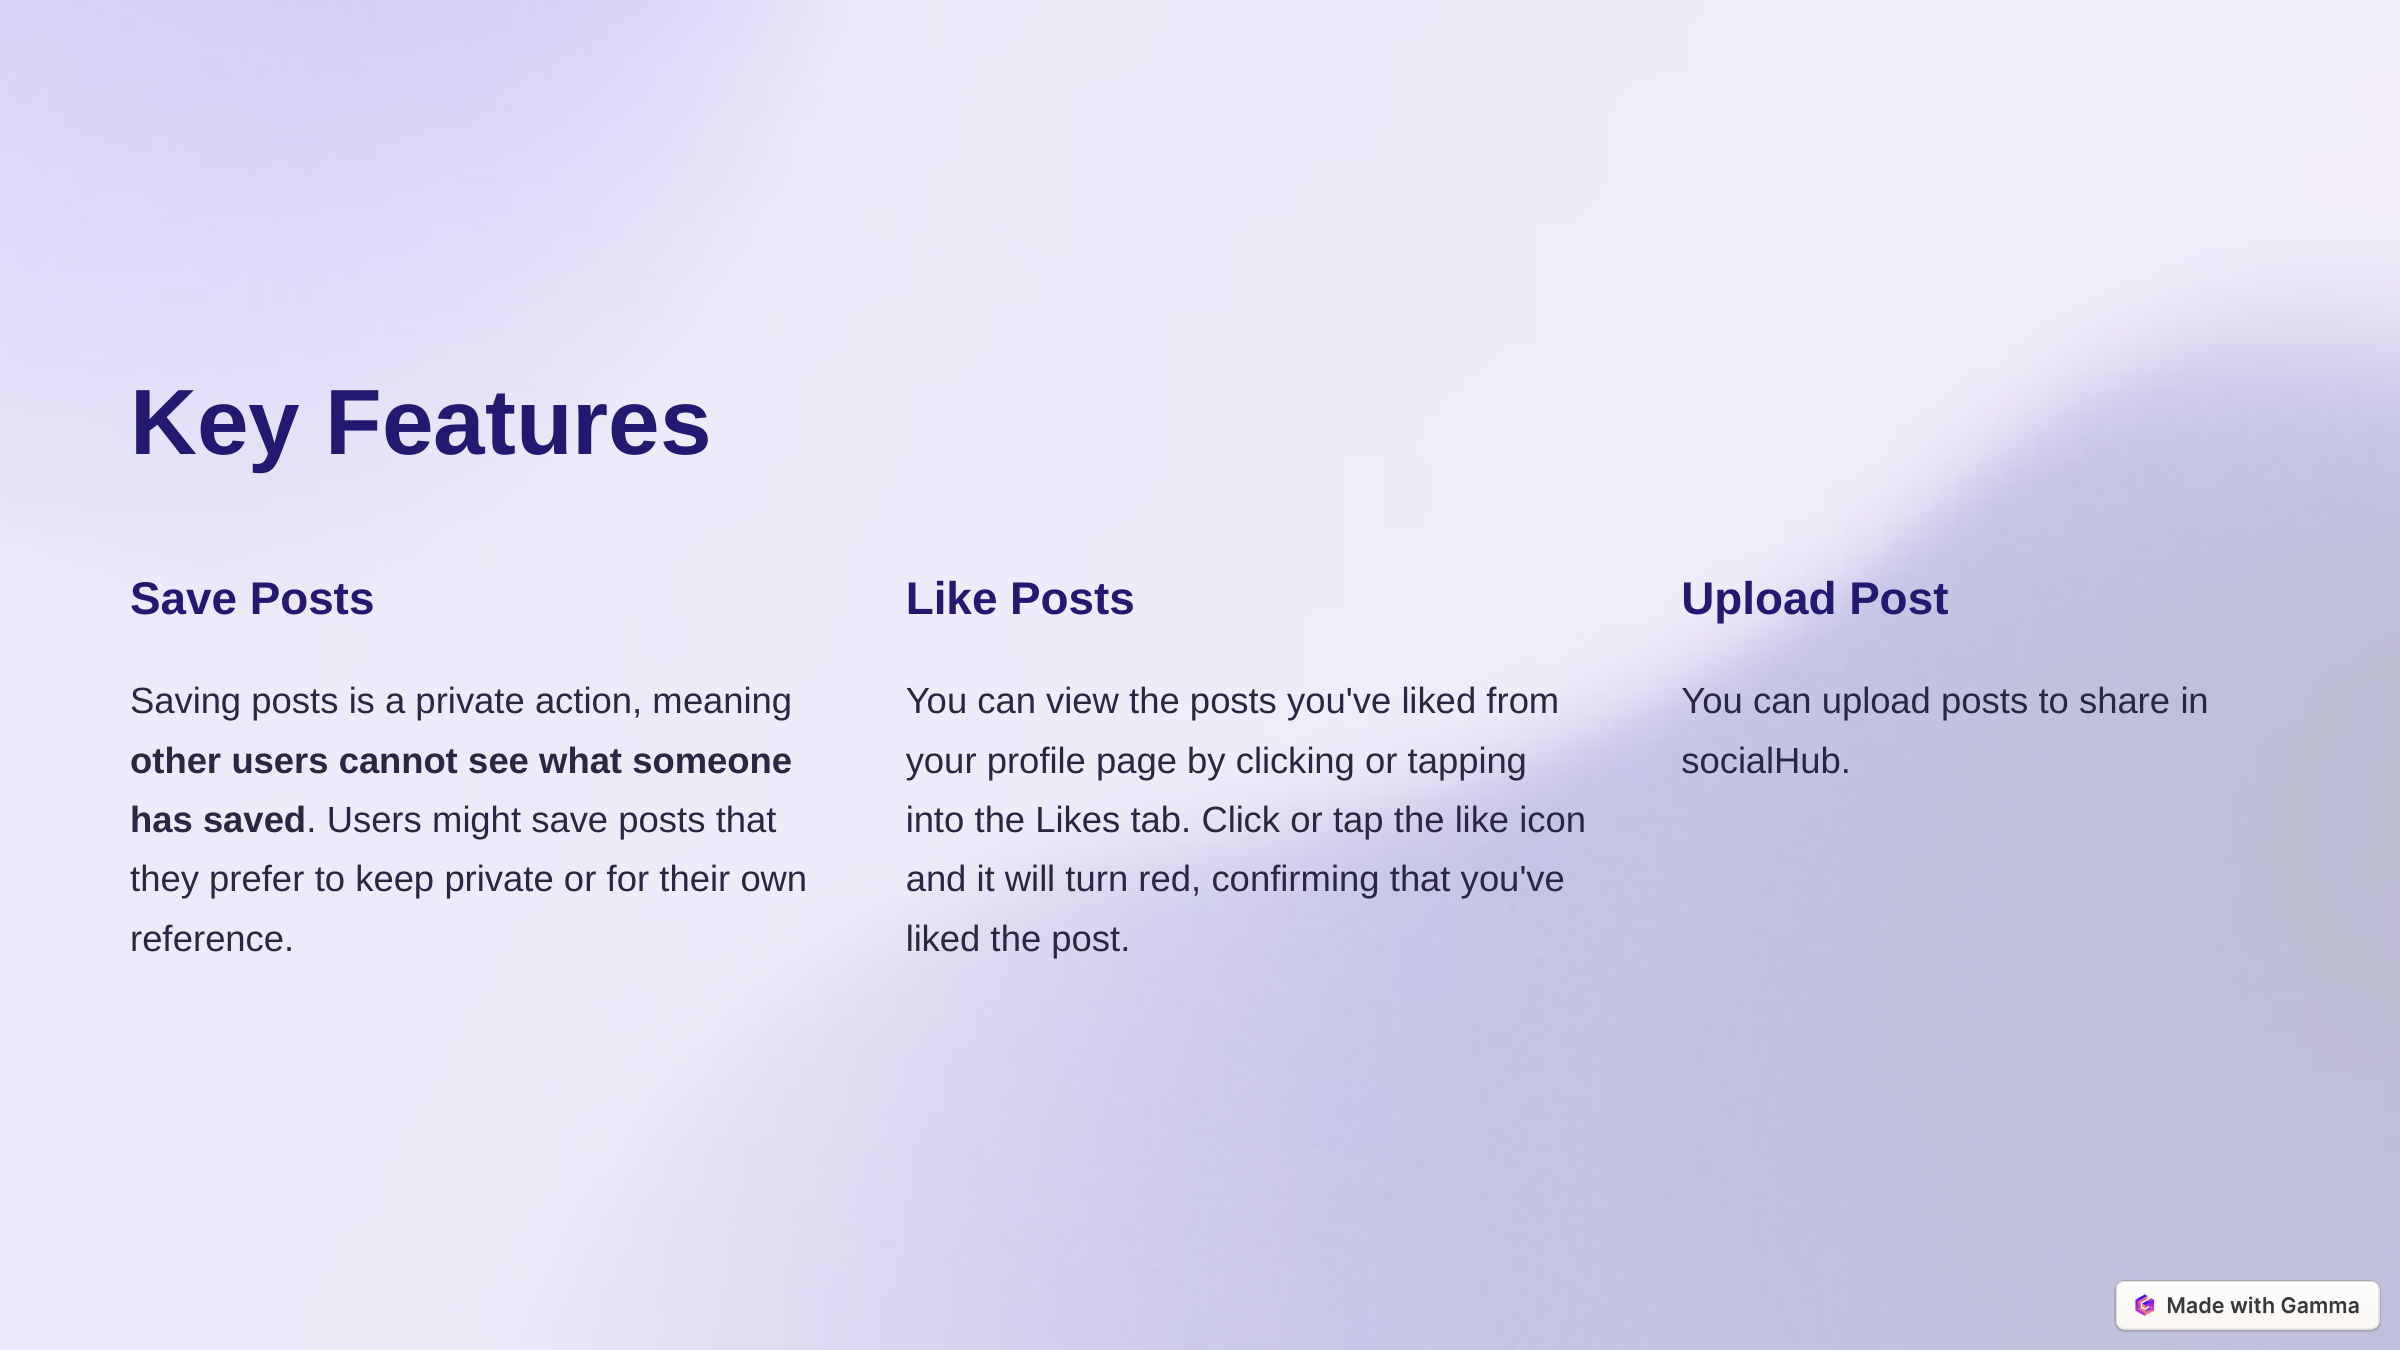

Key Features
Save Posts
Like Posts
Upload Post
Saving posts is a private action, meaning other users cannot see what someone has saved. Users might save posts that they prefer to keep private or for their own reference.
You can view the posts you've liked from your profile page by clicking or tapping into the Likes tab. Click or tap the like icon and it will turn red, confirming that you've liked the post.
You can upload posts to share in socialHub.